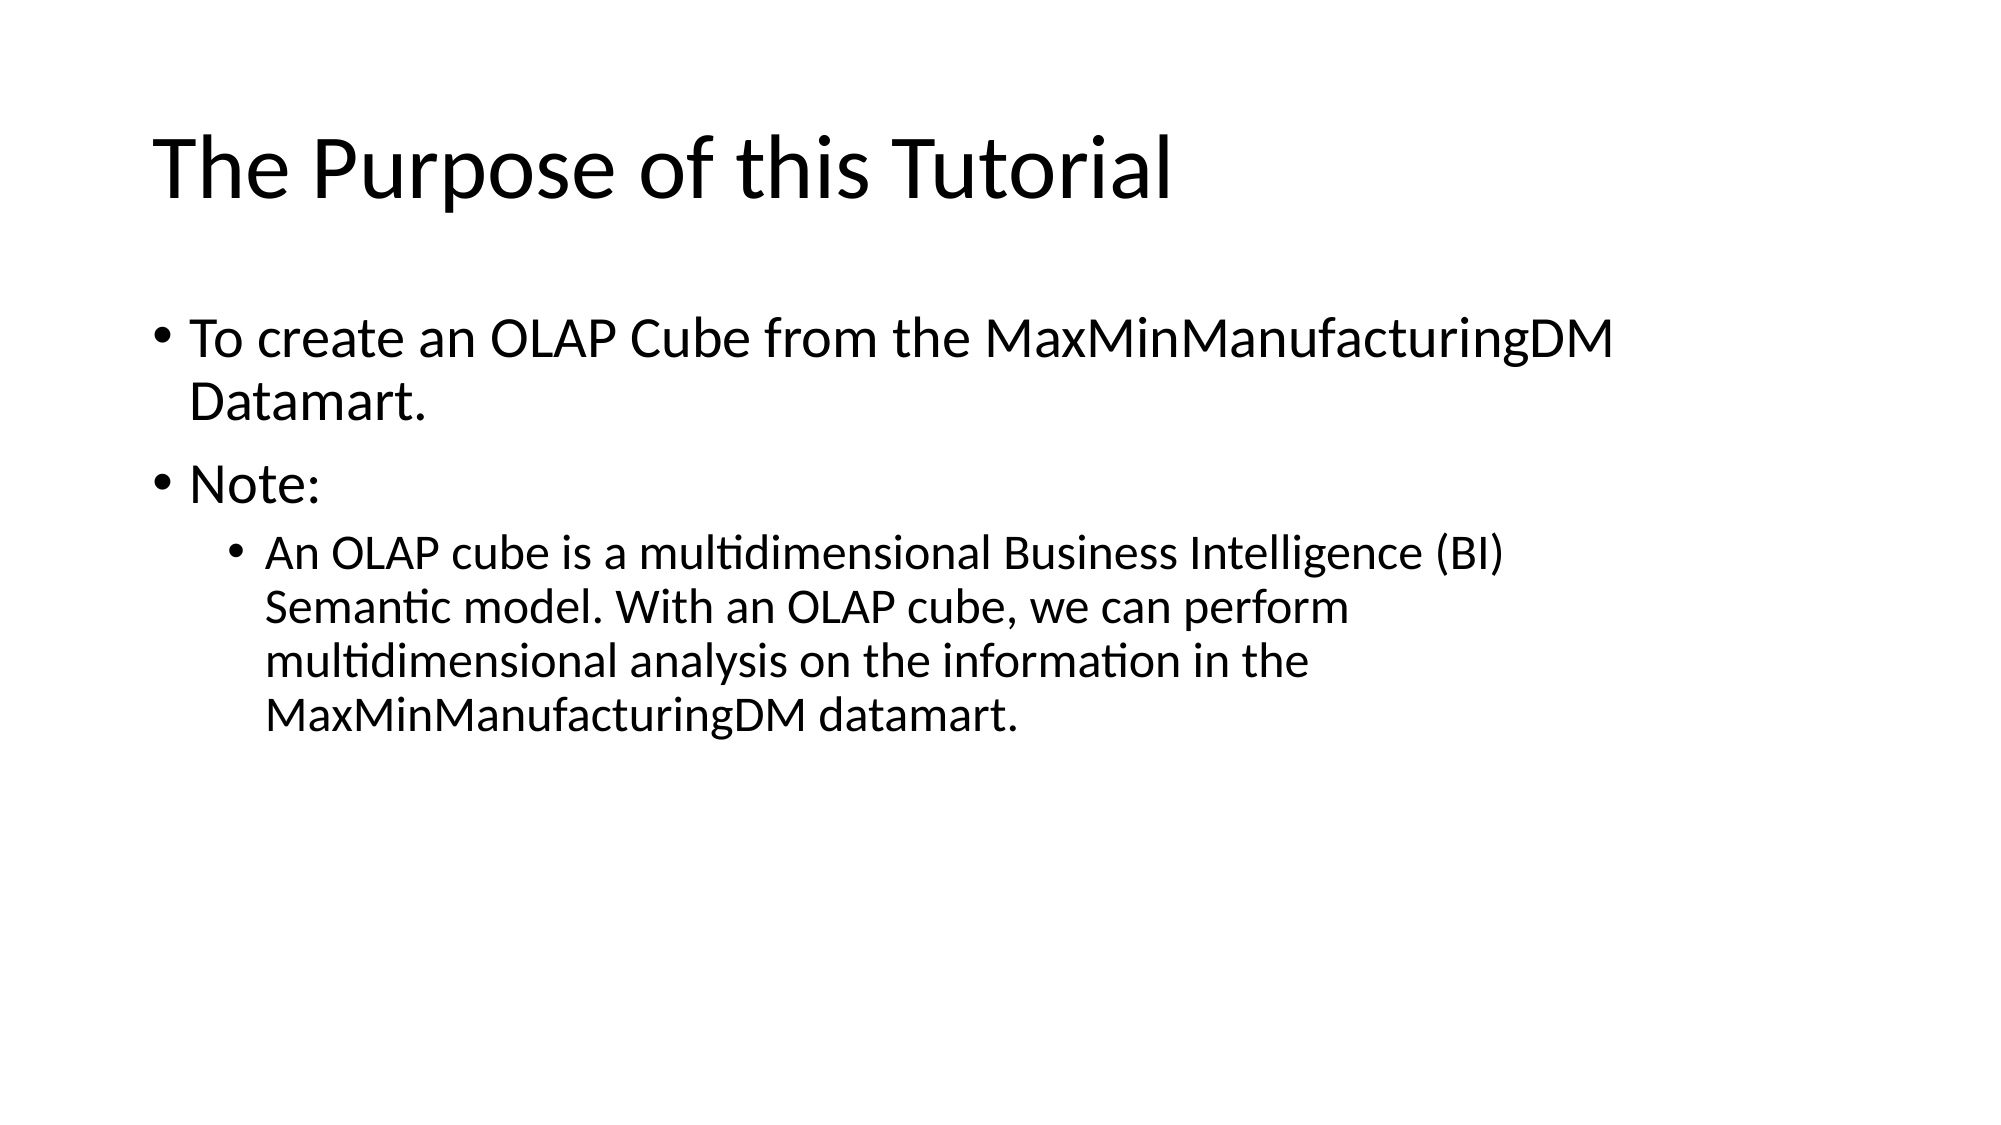

# The Purpose of this Tutorial
To create an OLAP Cube from the MaxMinManufacturingDM Datamart.
Note:
An OLAP cube is a multidimensional Business Intelligence (BI) Semantic model. With an OLAP cube, we can perform multidimensional analysis on the information in the MaxMinManufacturingDM datamart.